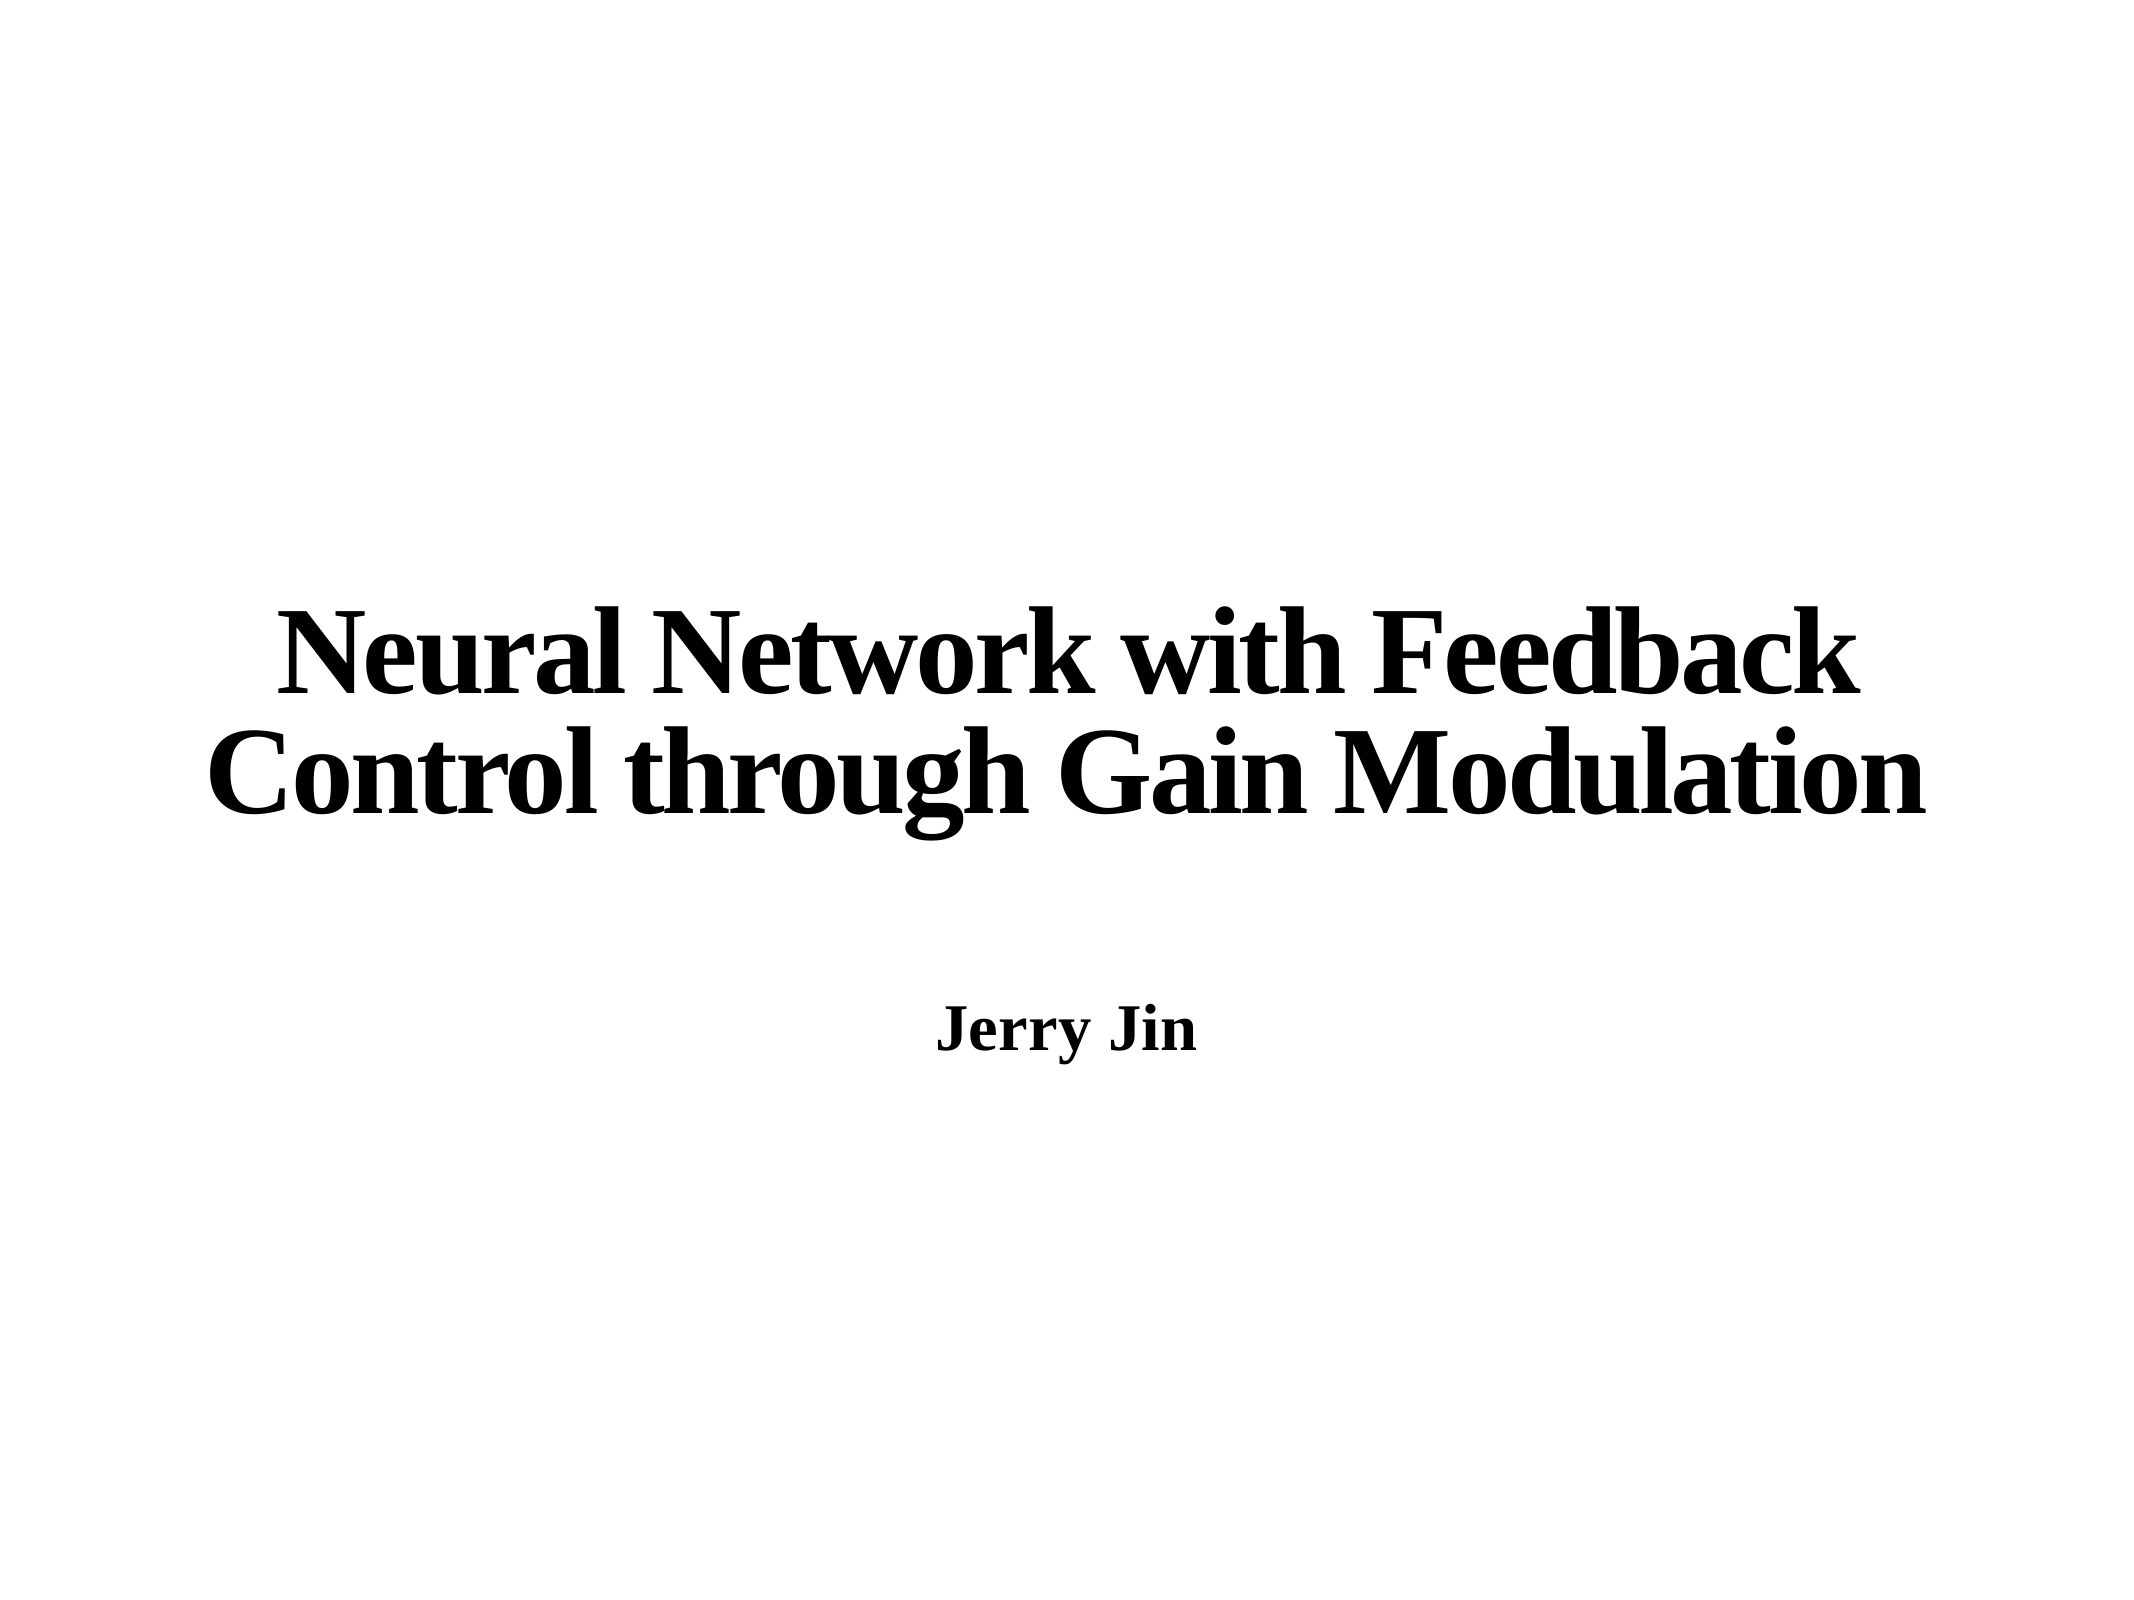

# Neural Network with Feedback Control through Gain Modulation
Jerry Jin